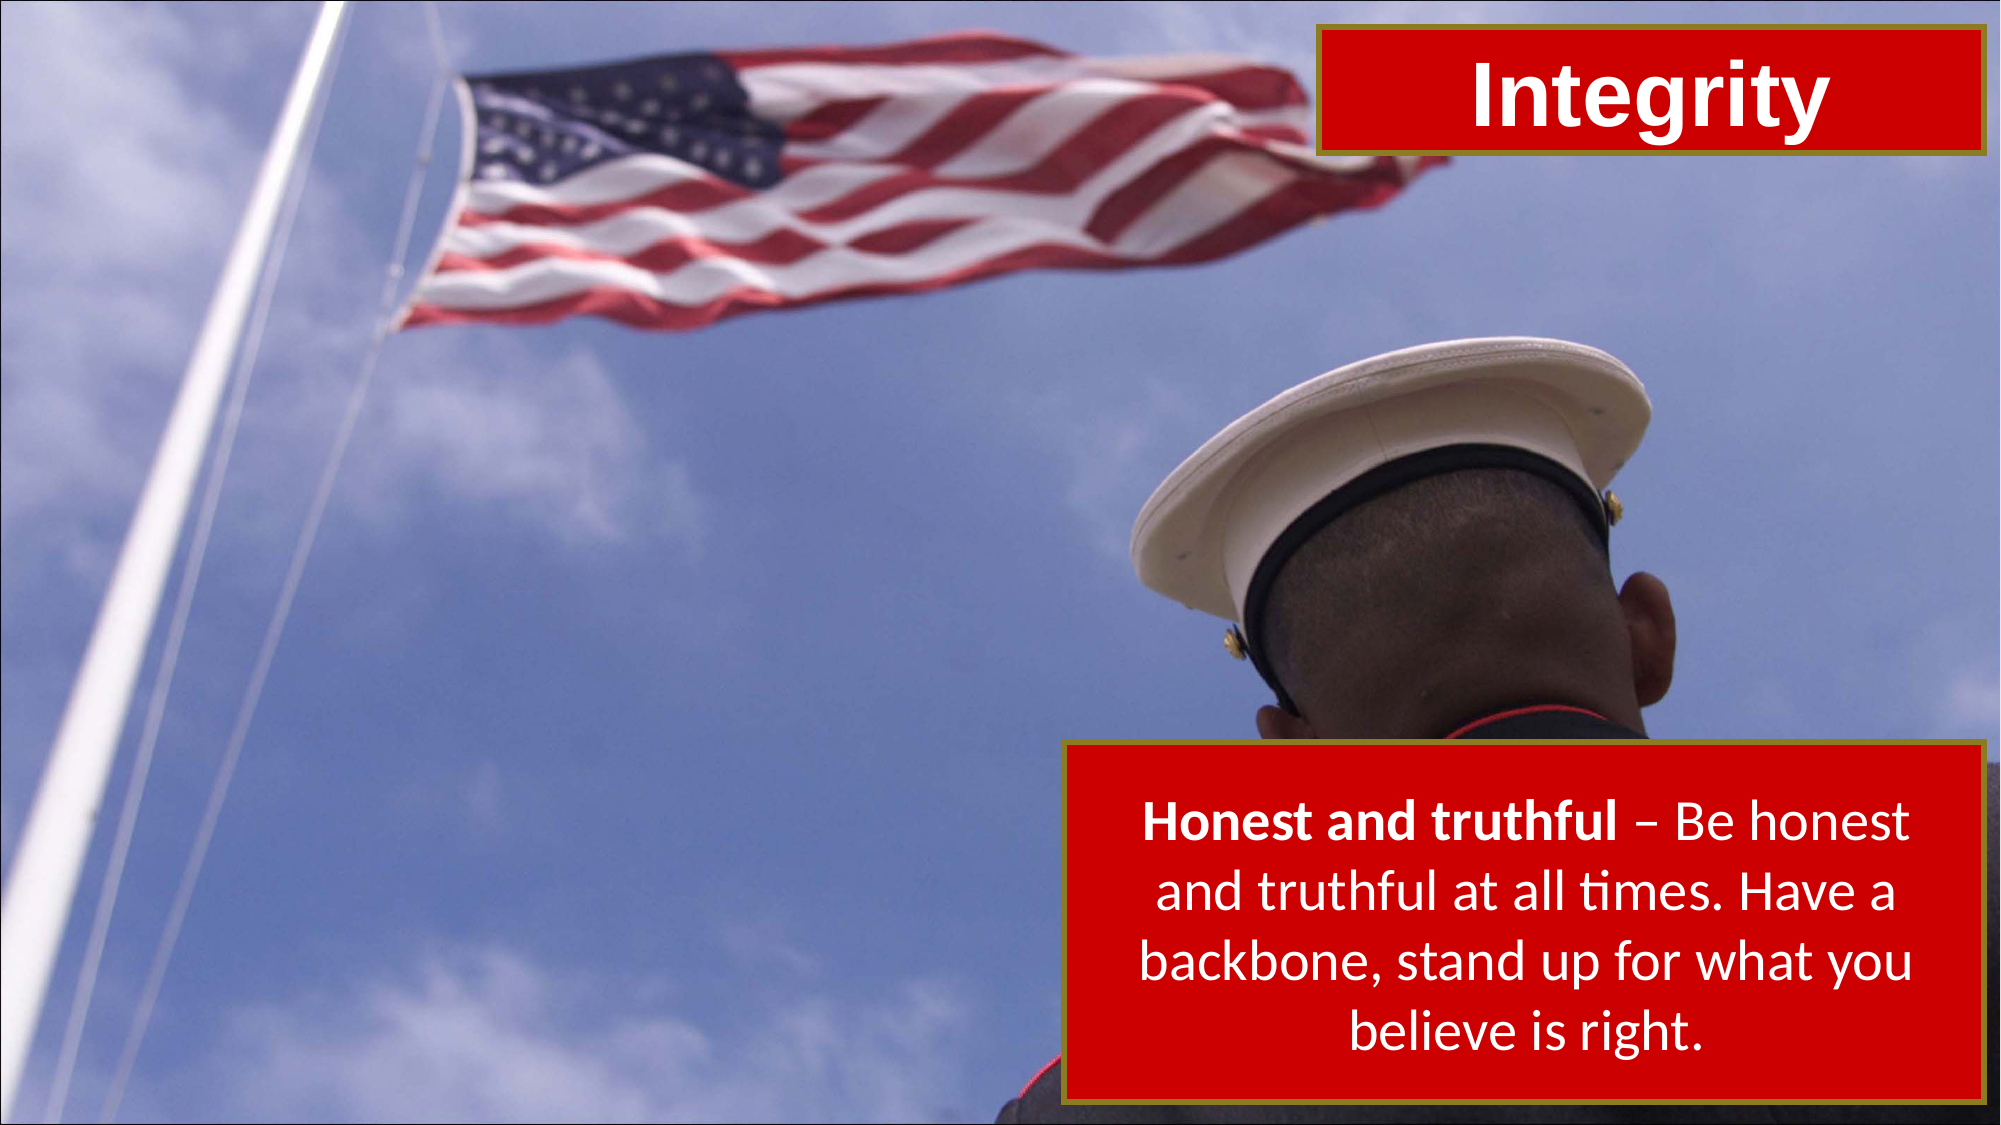

Integrity

Honest and truthful – Be honest and truthful at all times. Have a backbone, stand up for what you believe is right.